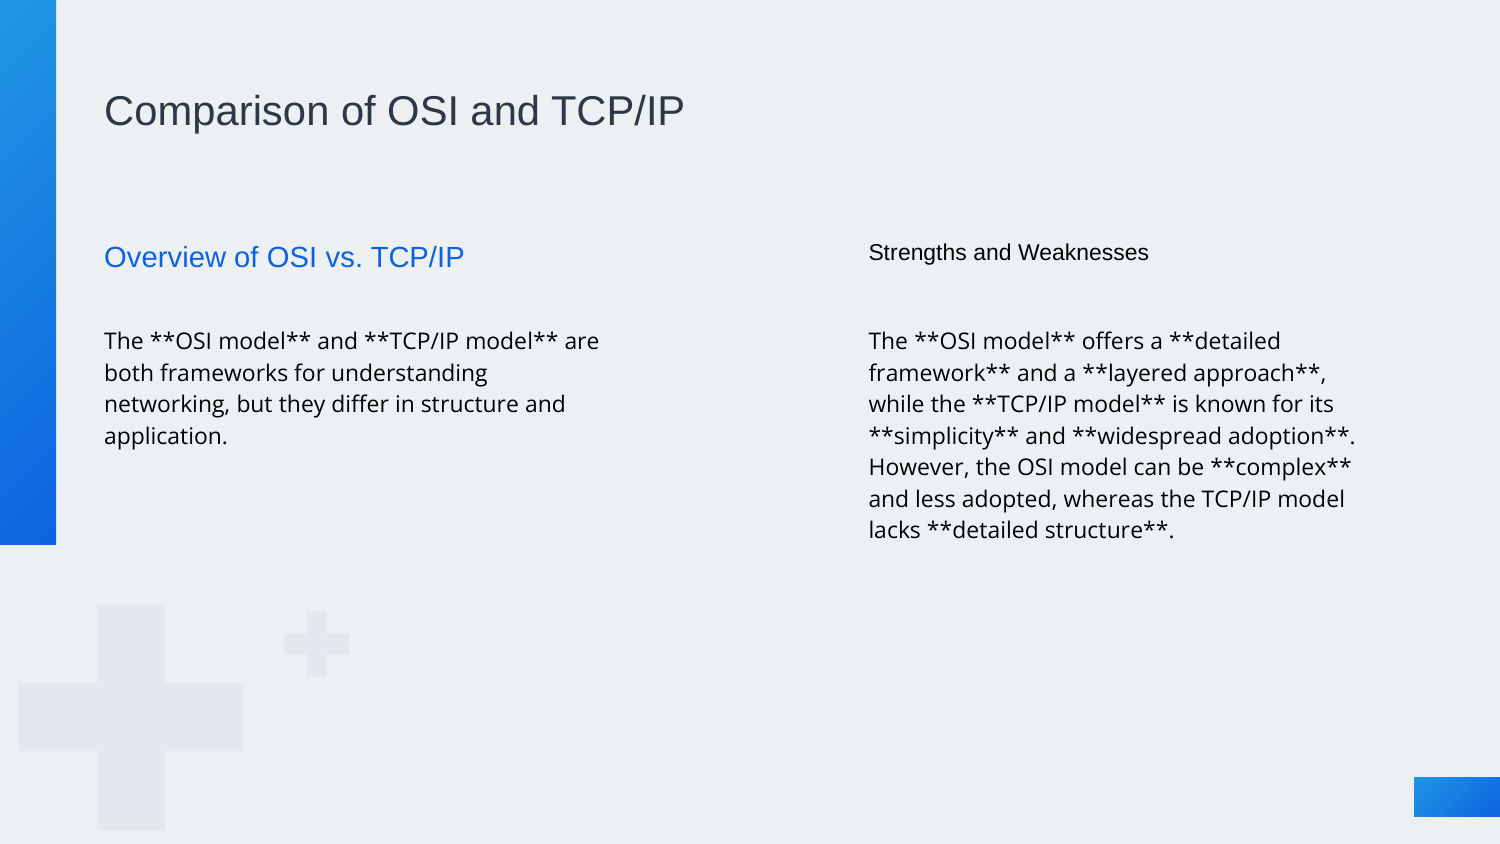

# Comparison of OSI and TCP/IP
Overview of OSI vs. TCP/IP
Strengths and Weaknesses
The **OSI model** and **TCP/IP model** are both frameworks for understanding networking, but they differ in structure and application.
The **OSI model** offers a **detailed framework** and a **layered approach**, while the **TCP/IP model** is known for its **simplicity** and **widespread adoption**. However, the OSI model can be **complex** and less adopted, whereas the TCP/IP model lacks **detailed structure**.